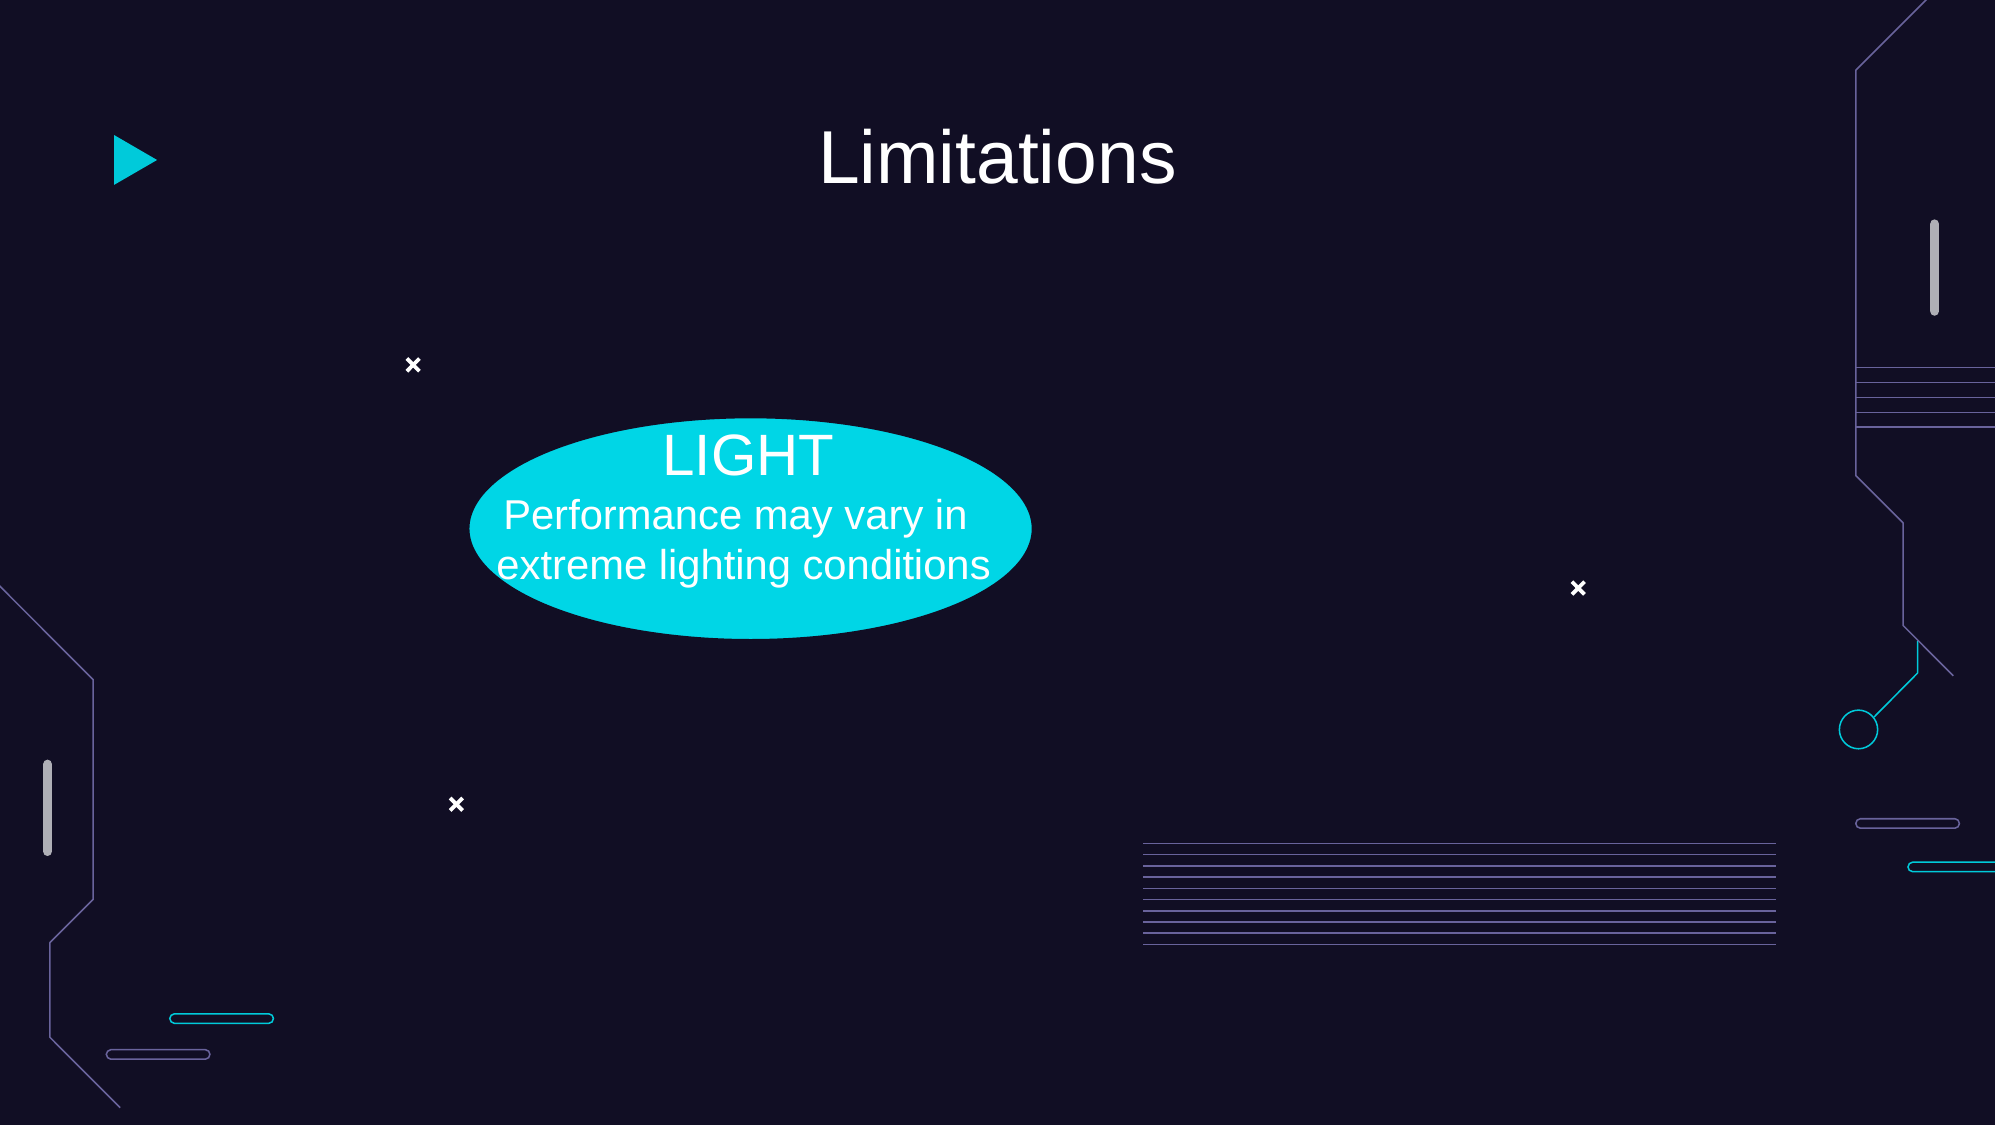

# Limitations

LIGHT
 Performance may vary in extreme lighting conditions